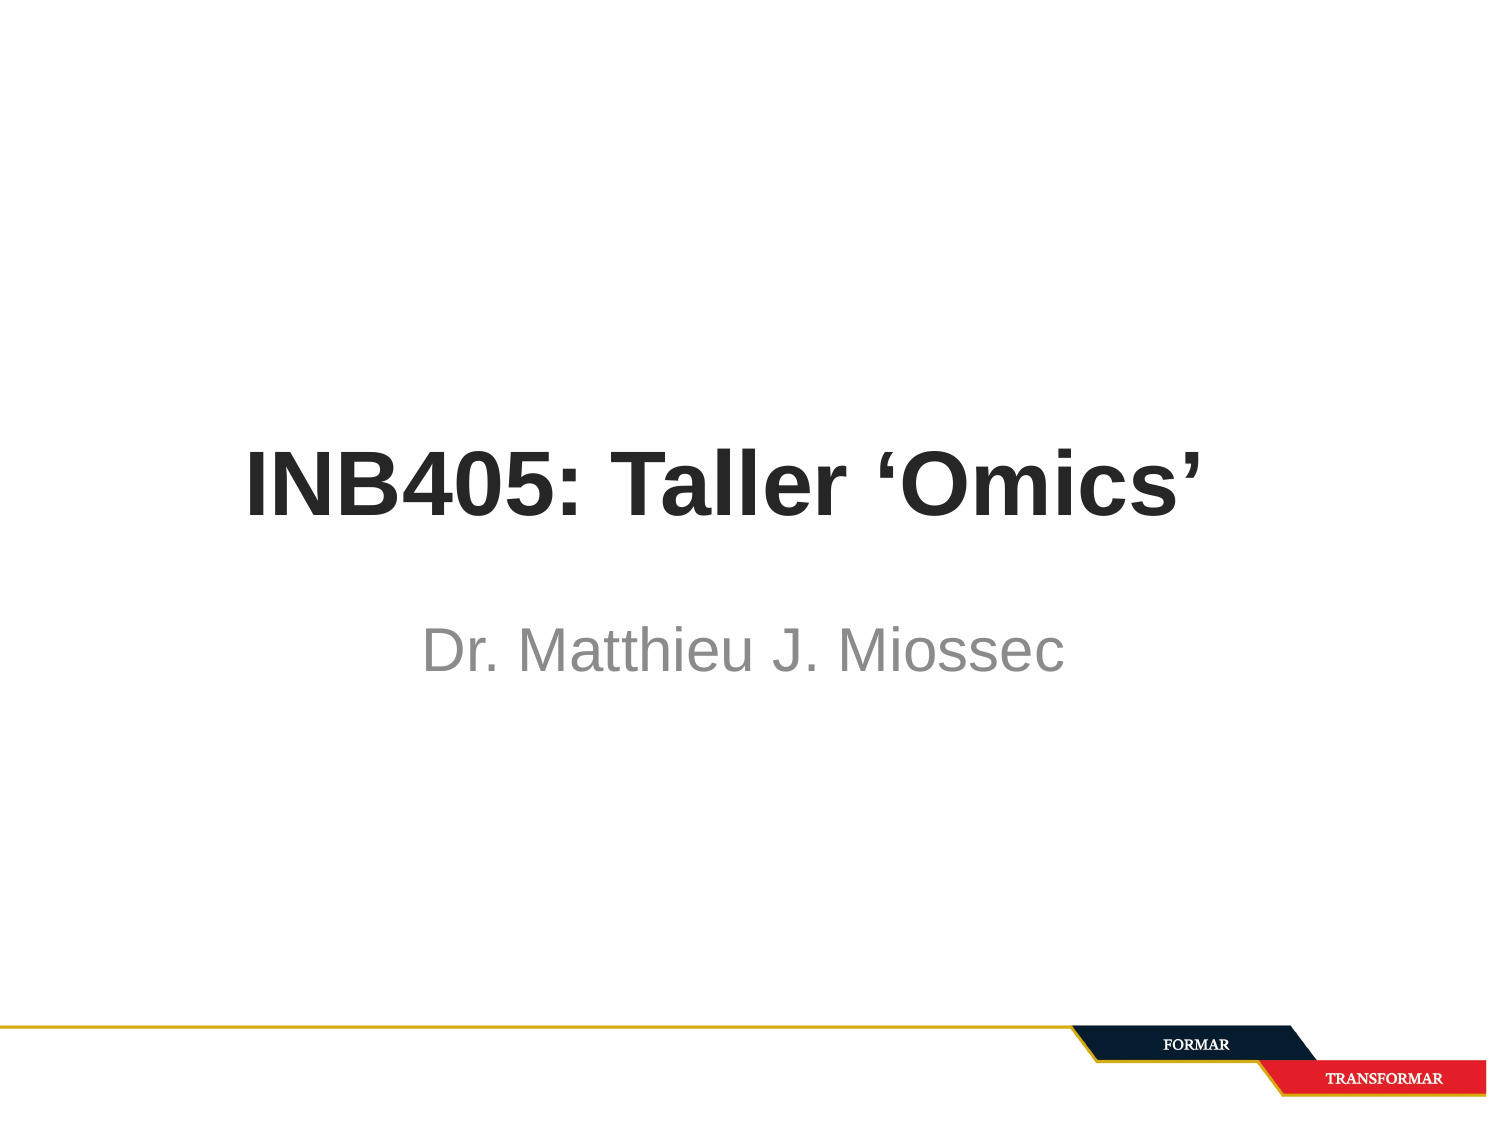

# INB405: Taller ‘Omics’
Dr. Matthieu J. Miossec